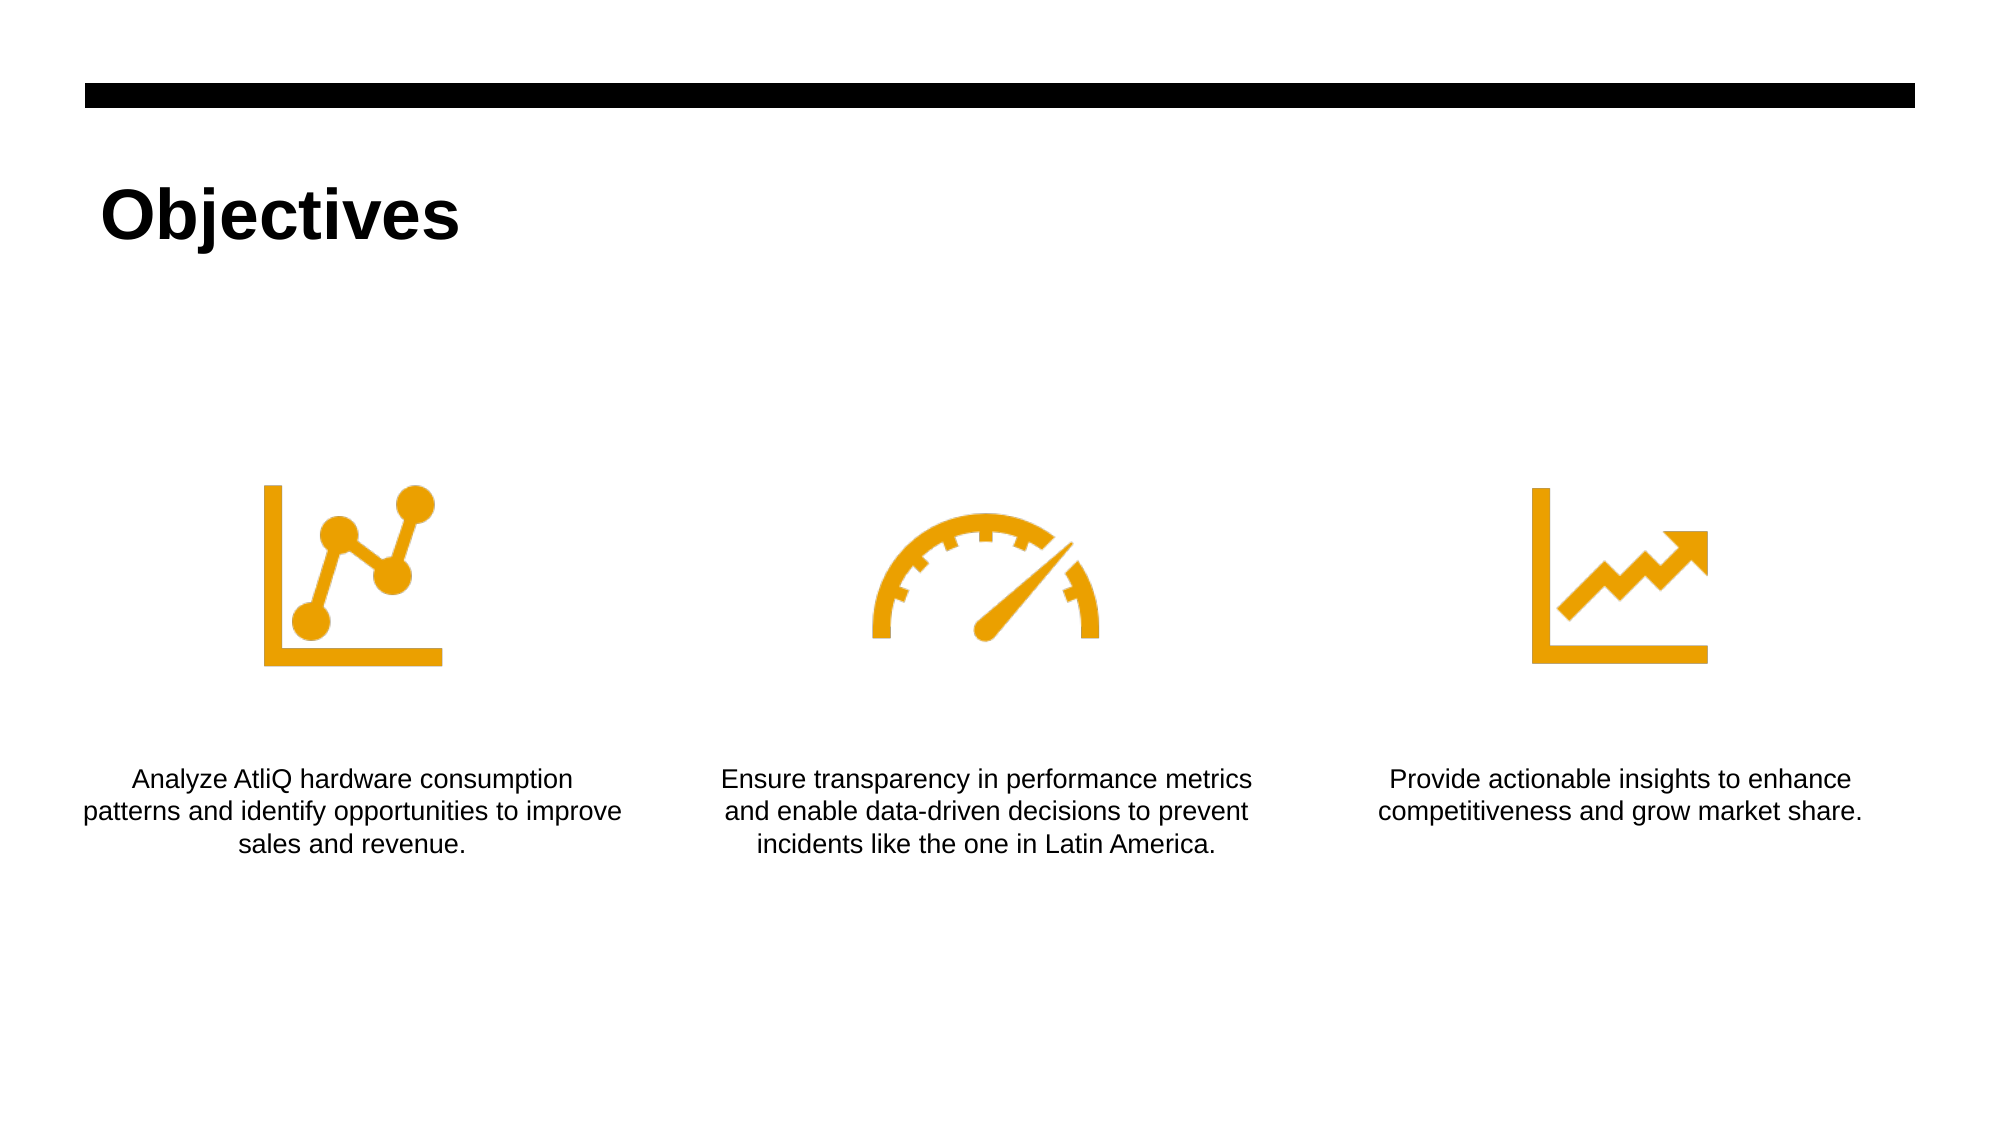

# Objectives
Analyze AtliQ hardware consumption patterns and identify opportunities to improve sales and revenue.
Ensure transparency in performance metrics and enable data-driven decisions to prevent incidents like the one in Latin America.
Provide actionable insights to enhance competitiveness and grow market share.